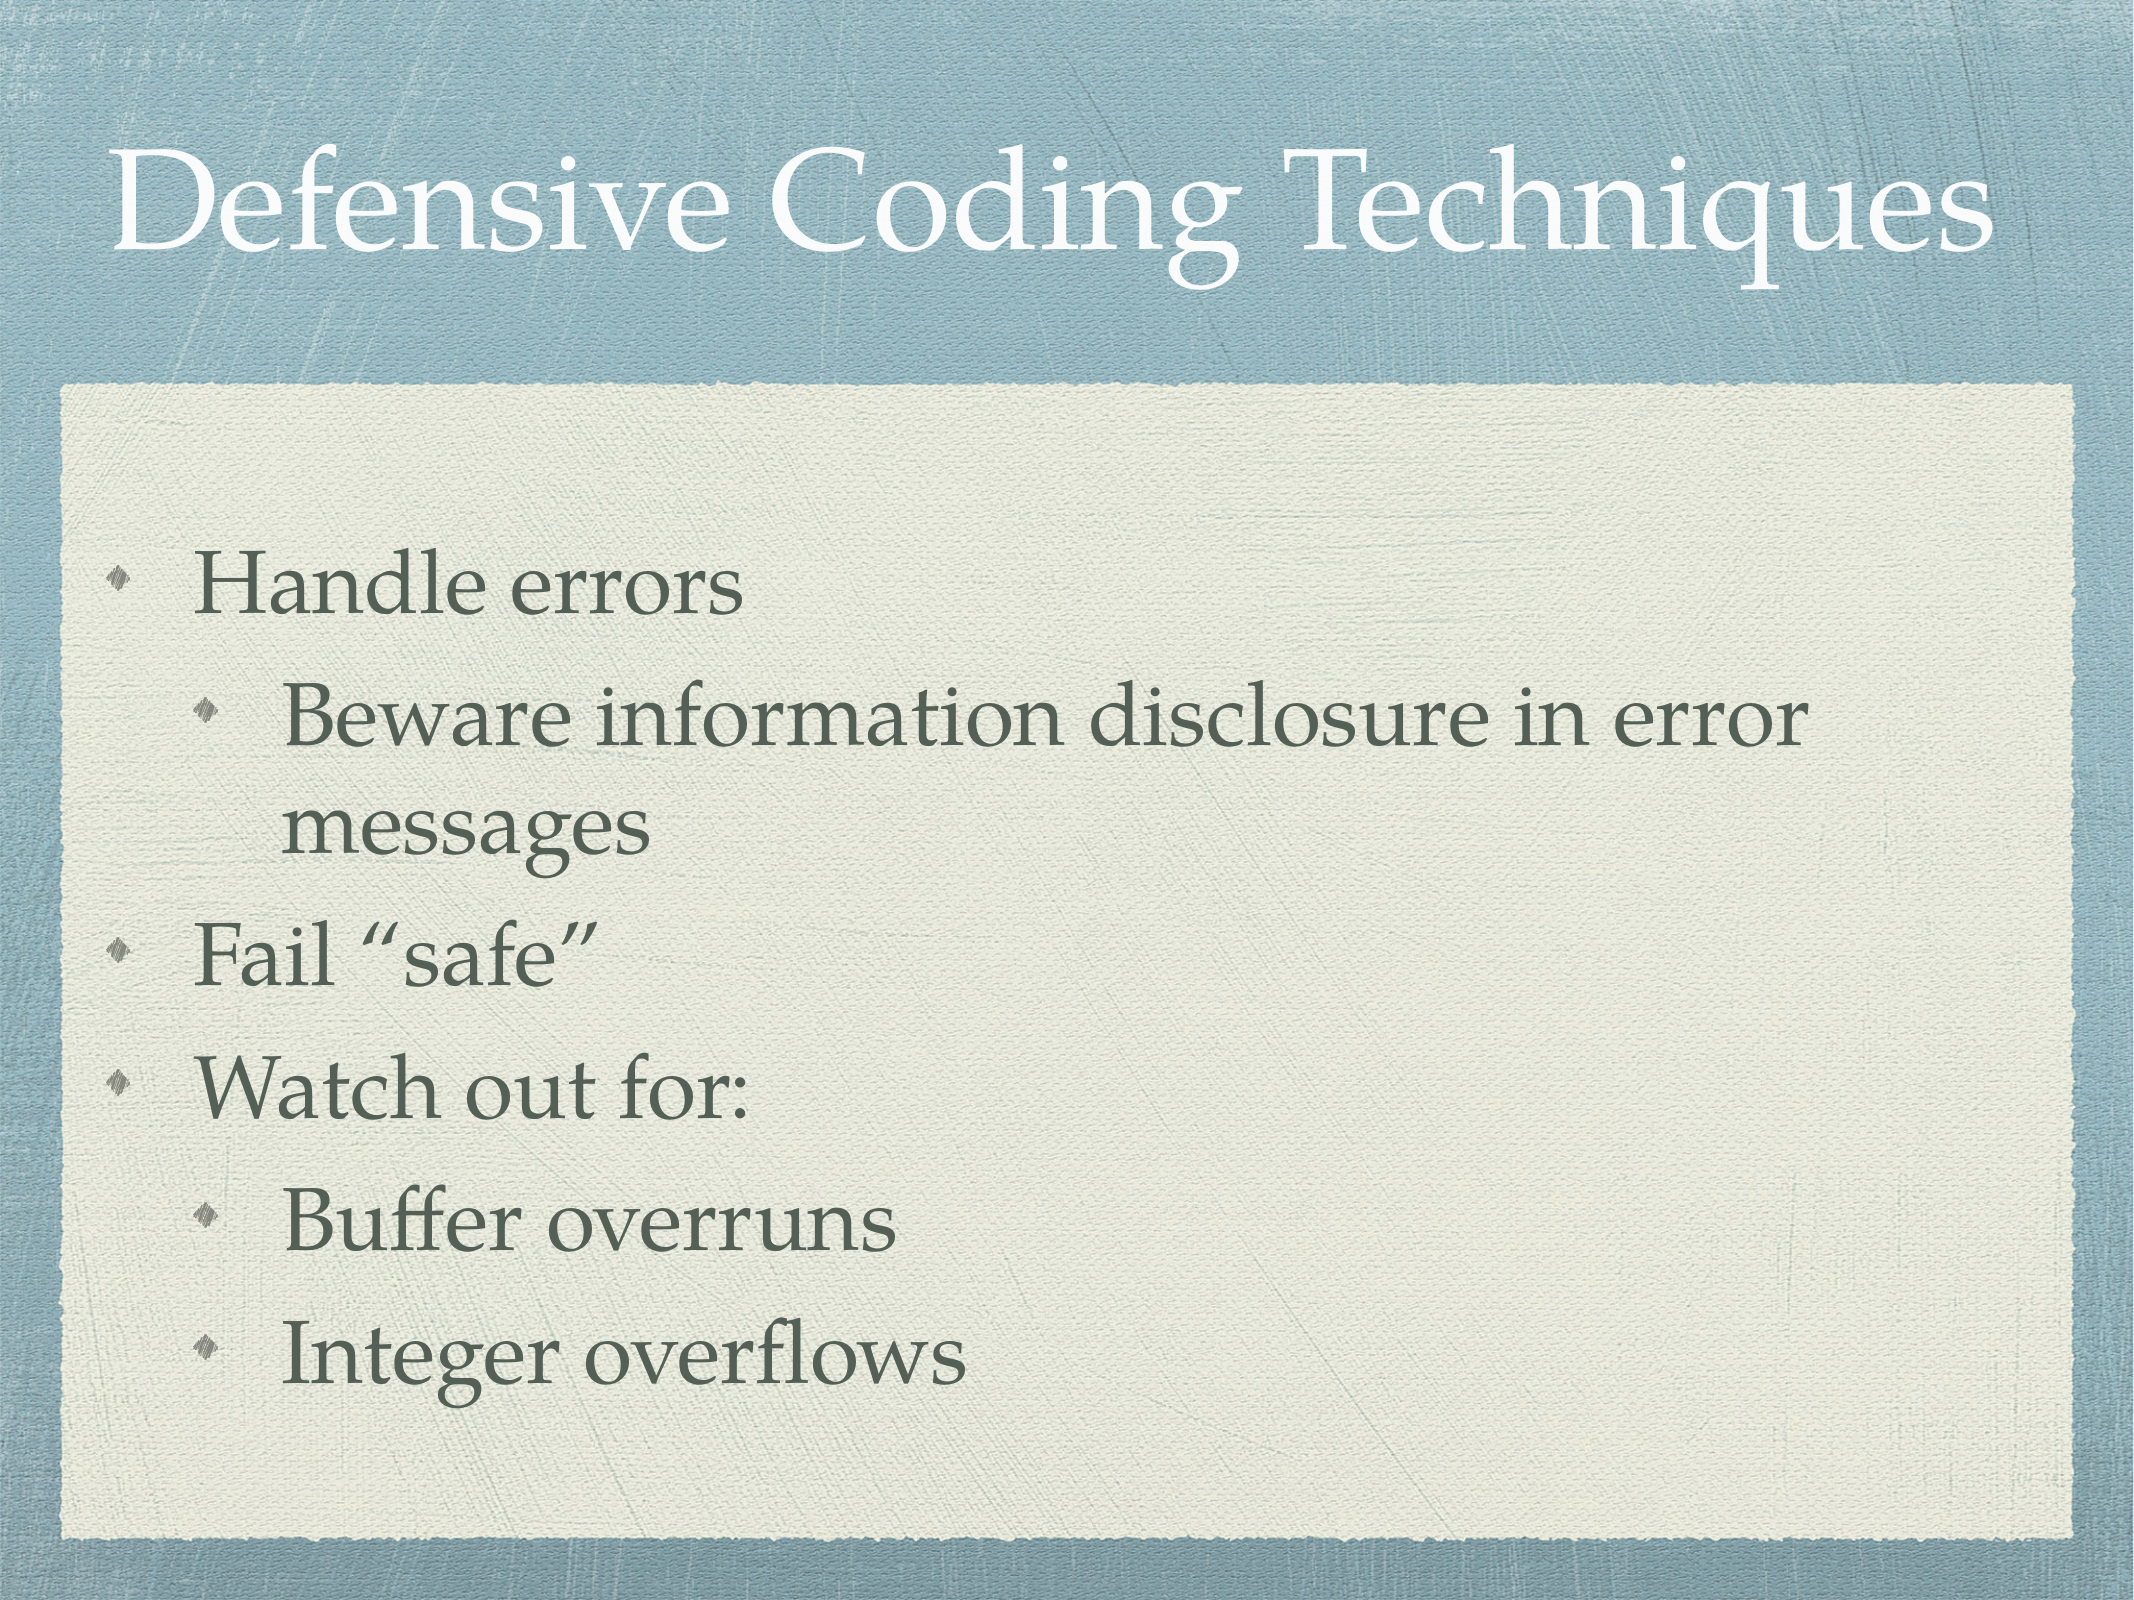

# Defensive Coding Techniques
Handle errors
Beware information disclosure in error messages
Fail “safe”
Watch out for:
Buffer overruns
Integer overflows